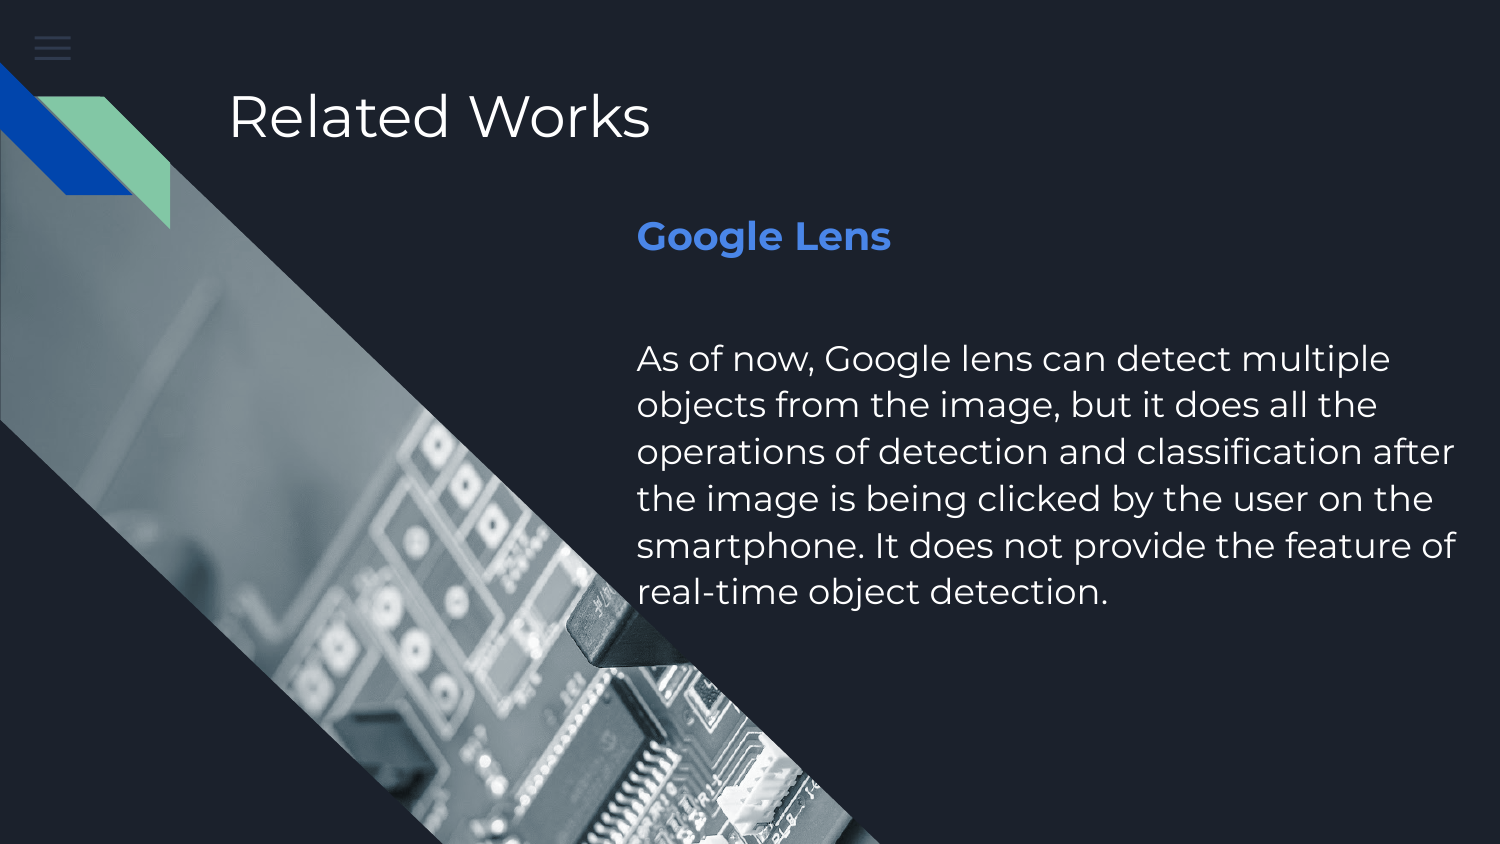

# Related Works
Google Lens

As of now, Google lens can detect multiple objects from the image, but it does all the operations of detection and classification after the image is being clicked by the user on the smartphone. It does not provide the feature of real-time object detection.